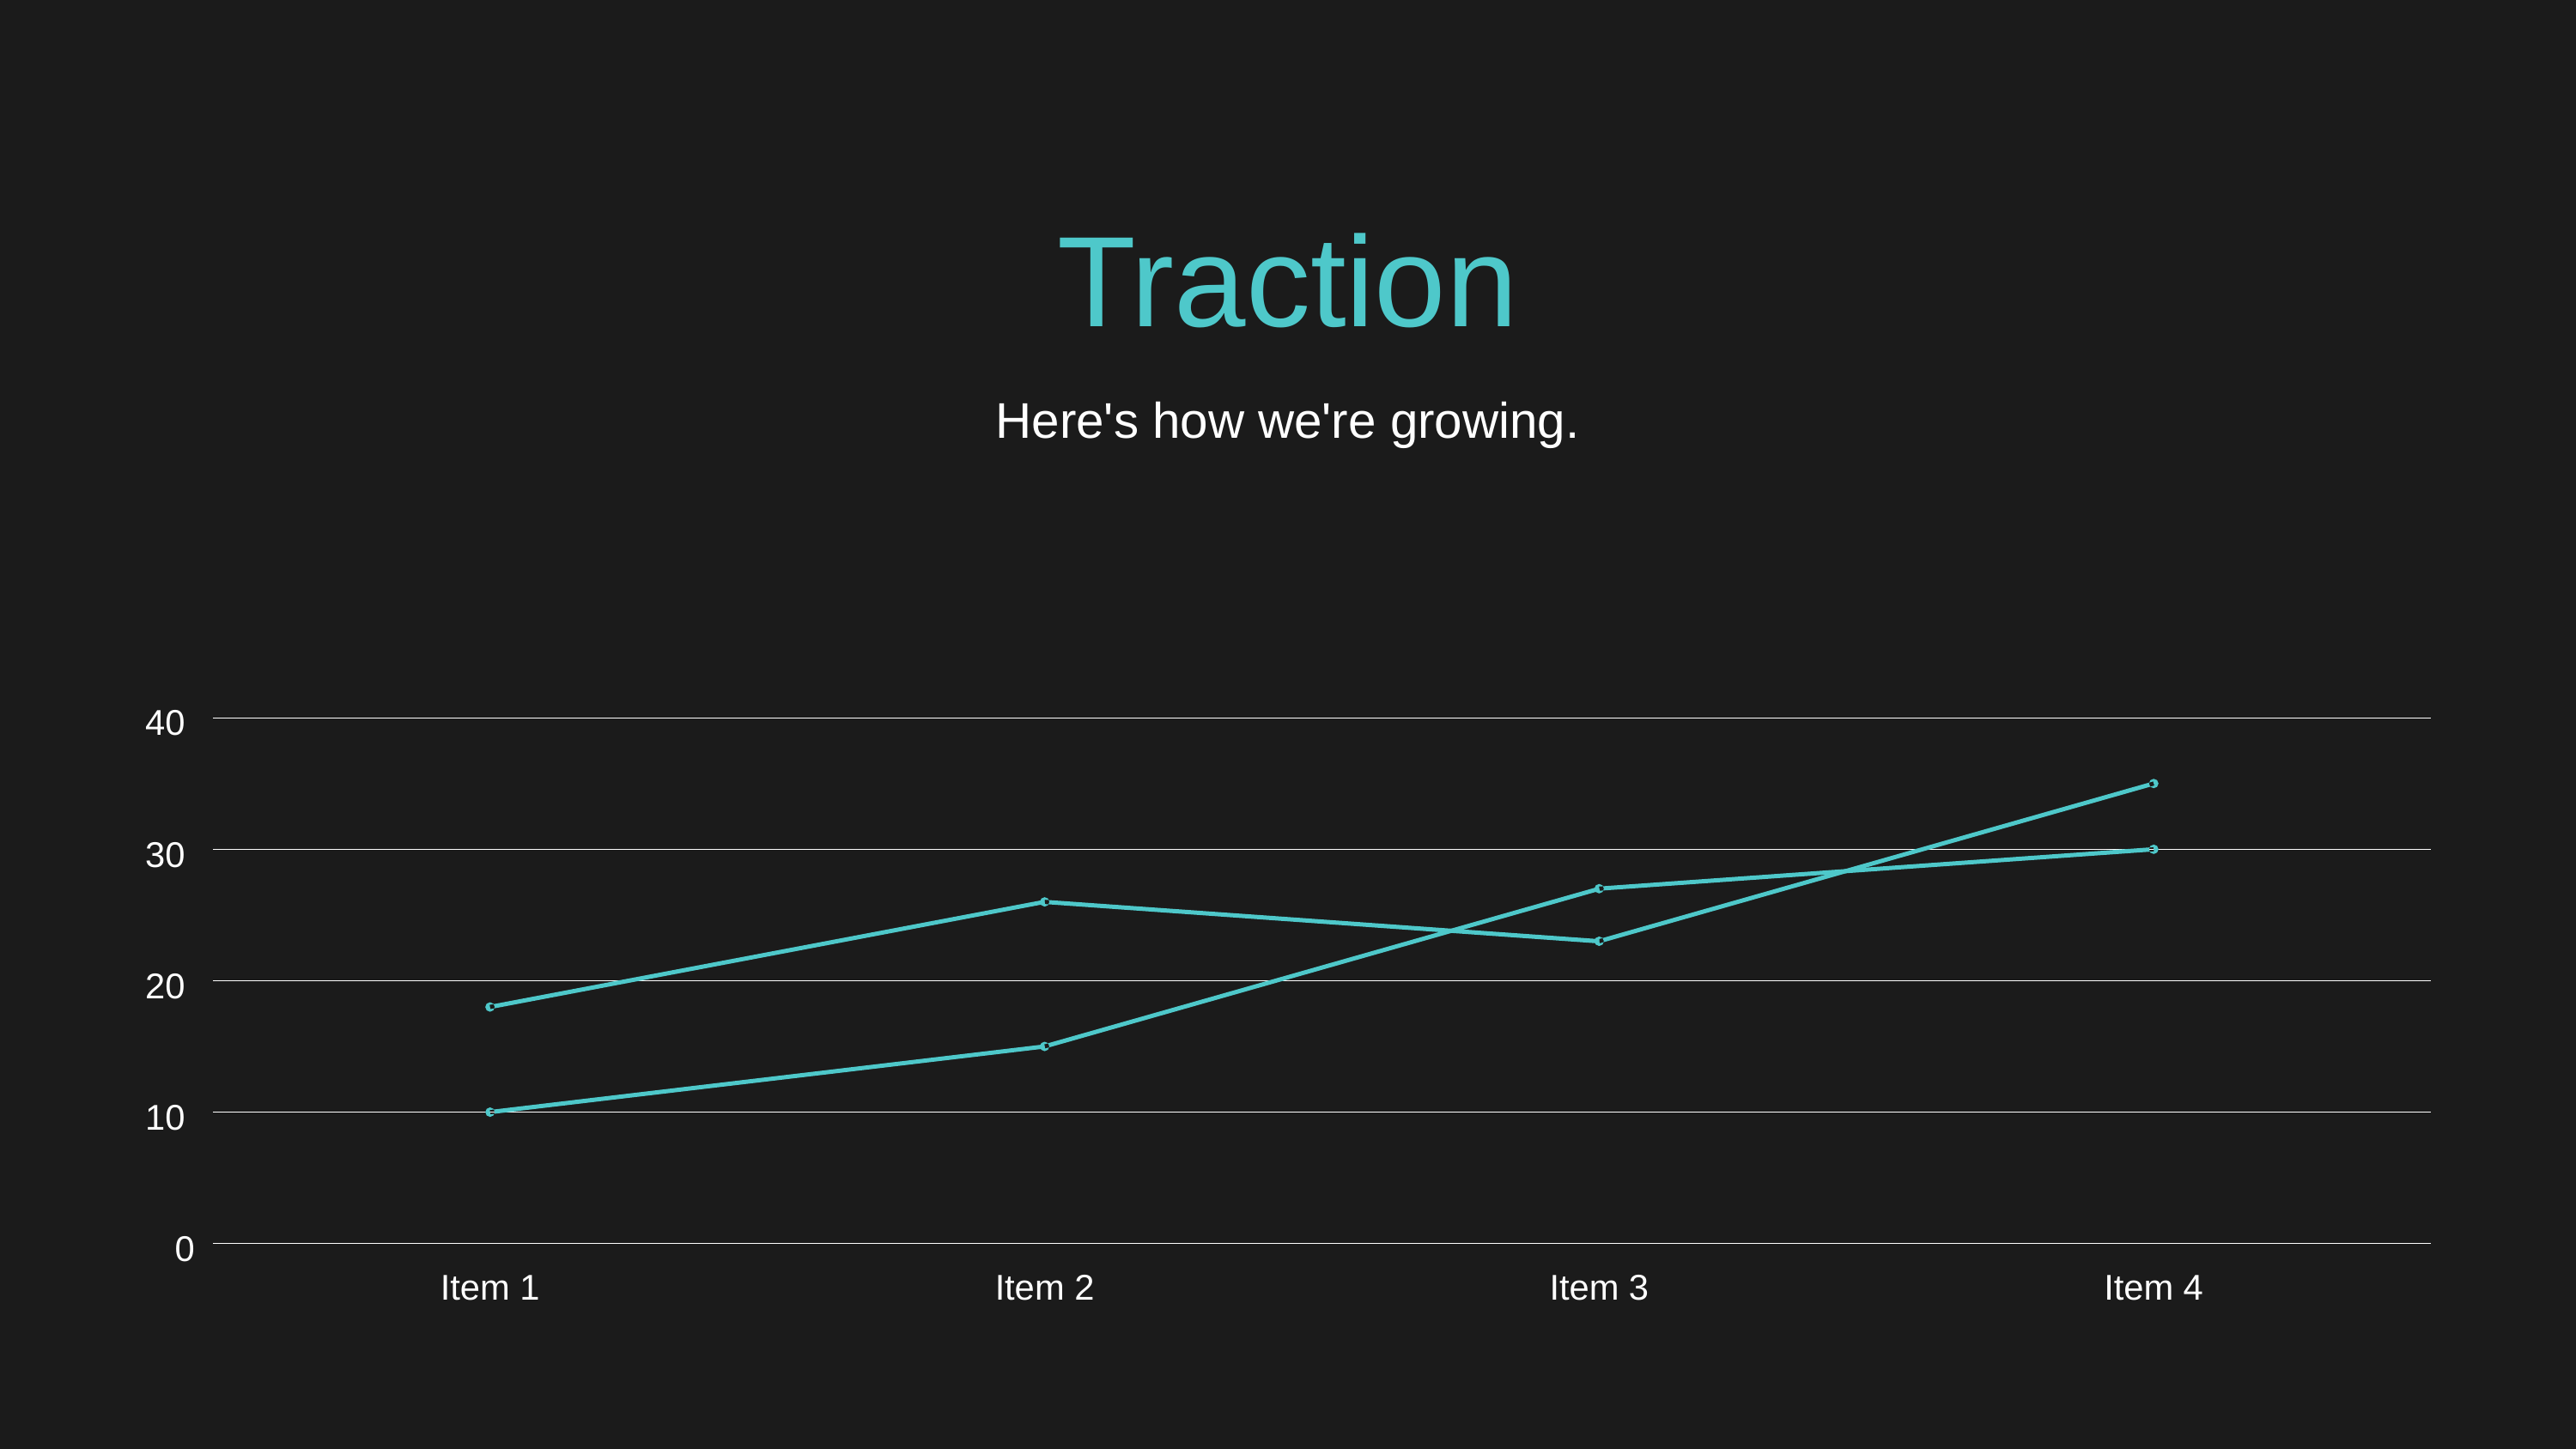

Traction
Here's how we're growing.
40

30
20
10
0
Item 1
Item 2
Item 3
Item 4